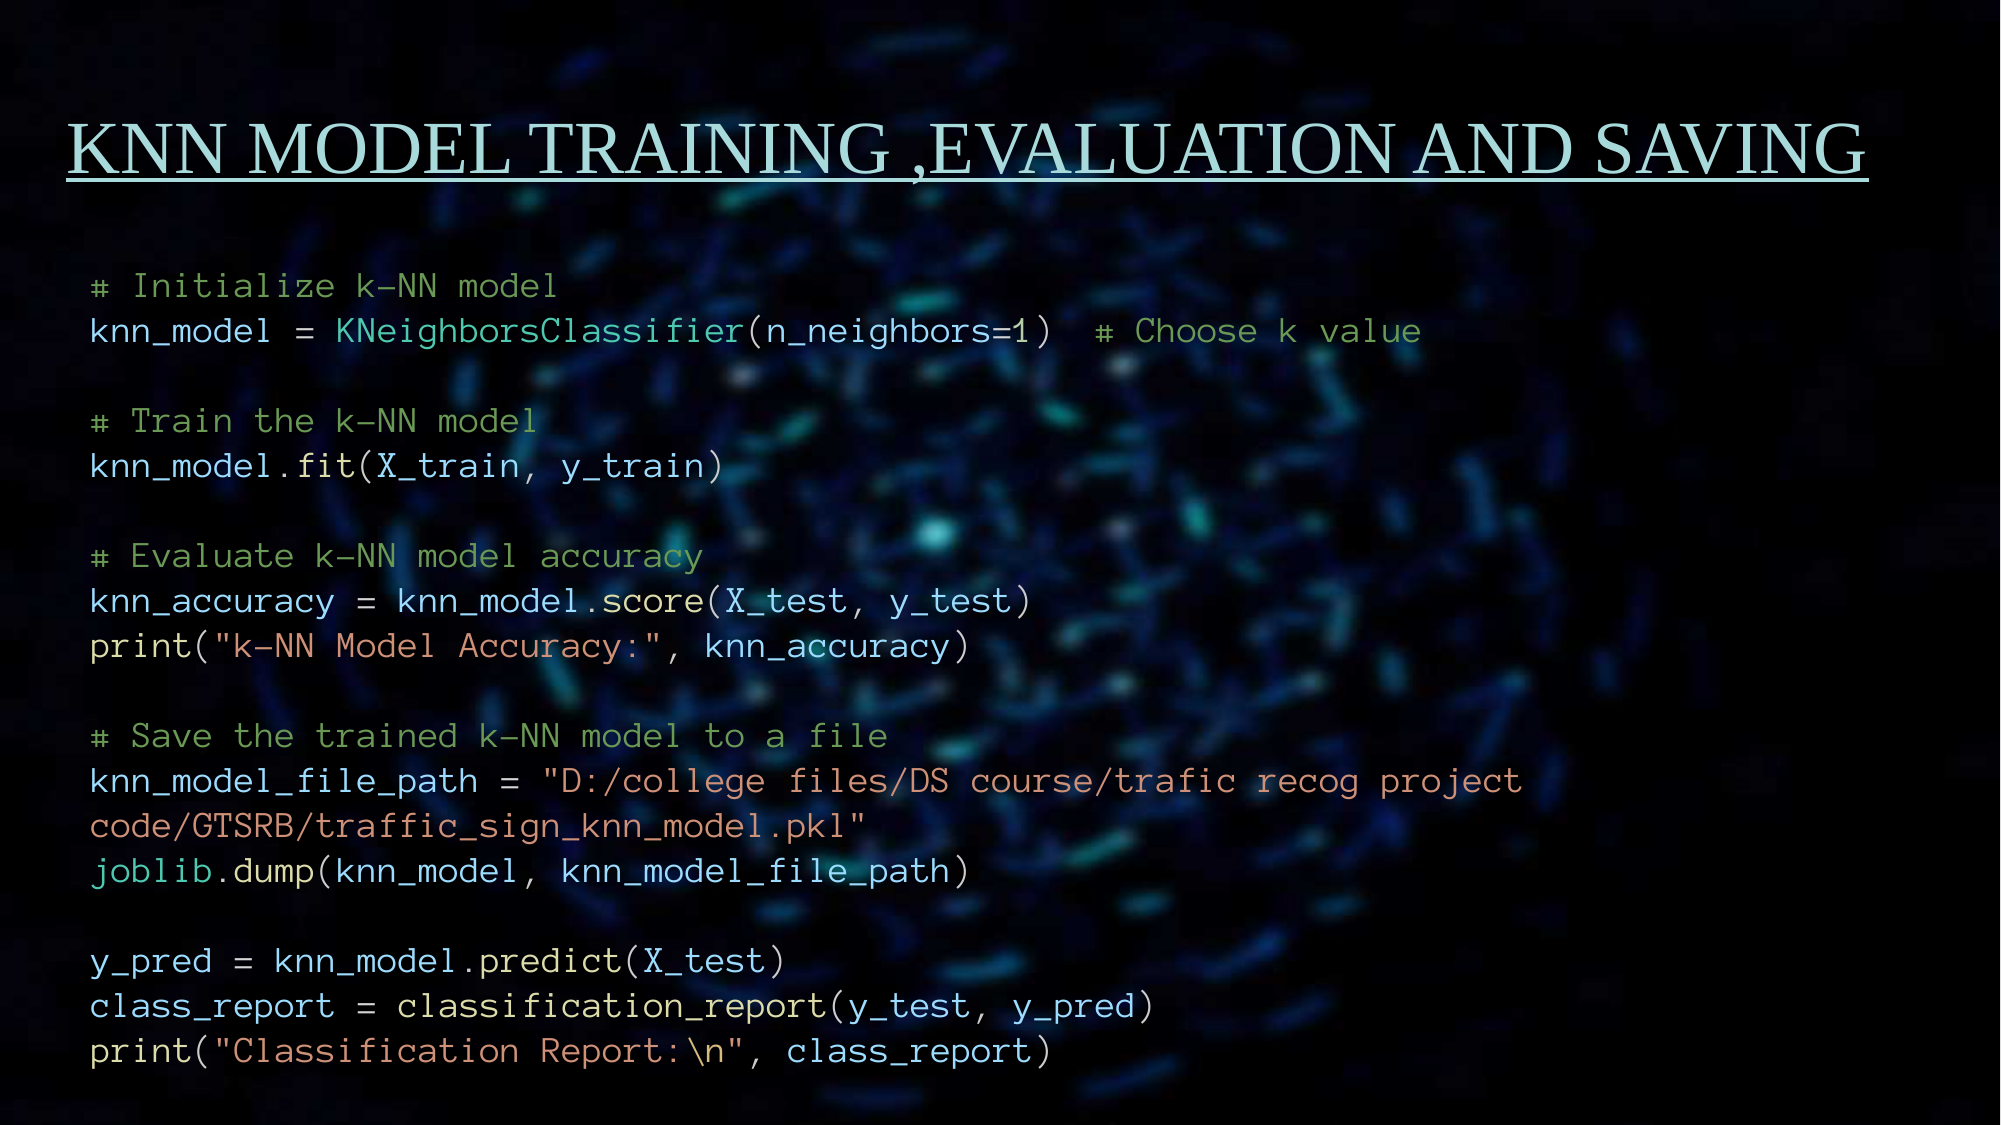

# Knn model training ,evaluation and saving
# Initialize k-NN model
knn_model = KNeighborsClassifier(n_neighbors=1)  # Choose k value
# Train the k-NN model
knn_model.fit(X_train, y_train)
# Evaluate k-NN model accuracy
knn_accuracy = knn_model.score(X_test, y_test)
print("k-NN Model Accuracy:", knn_accuracy)
# Save the trained k-NN model to a file
knn_model_file_path = "D:/college files/DS course/trafic recog project code/GTSRB/traffic_sign_knn_model.pkl"
joblib.dump(knn_model, knn_model_file_path)
y_pred = knn_model.predict(X_test)
class_report = classification_report(y_test, y_pred)
print("Classification Report:\n", class_report)